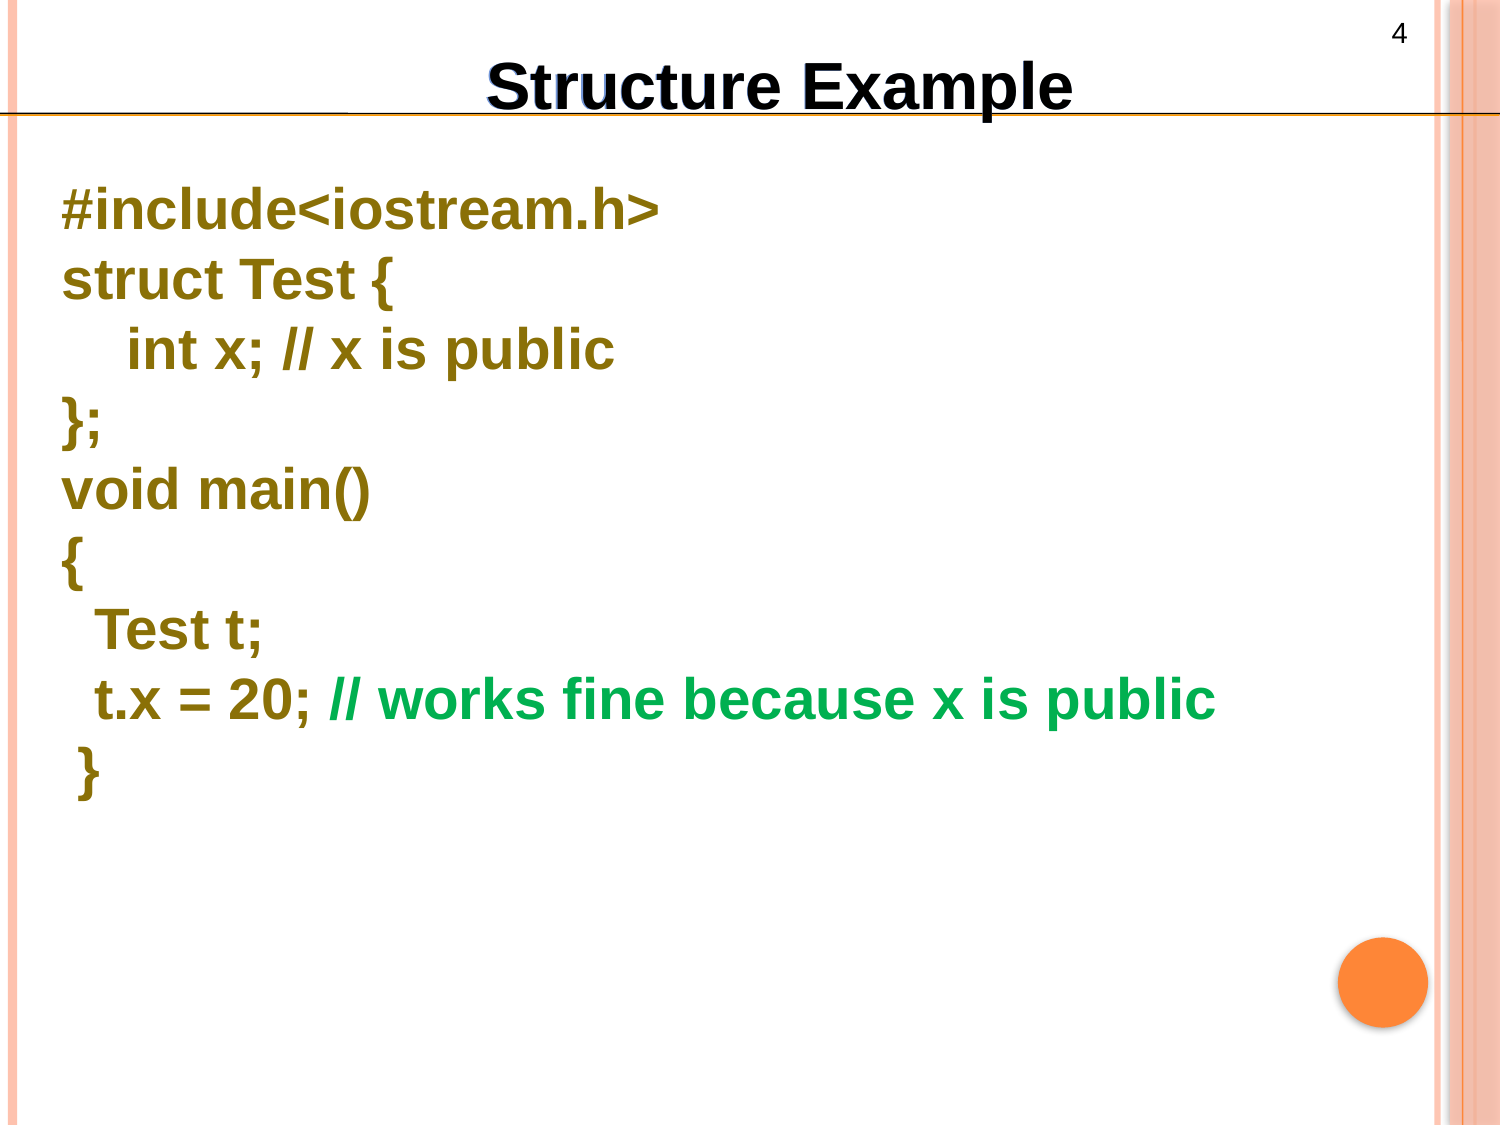

Structure Example

#include<iostream.h>
struct Test {
    int x; // x is public
};
void main()
{
  Test t;
  t.x = 20; // works fine because x is public
 }